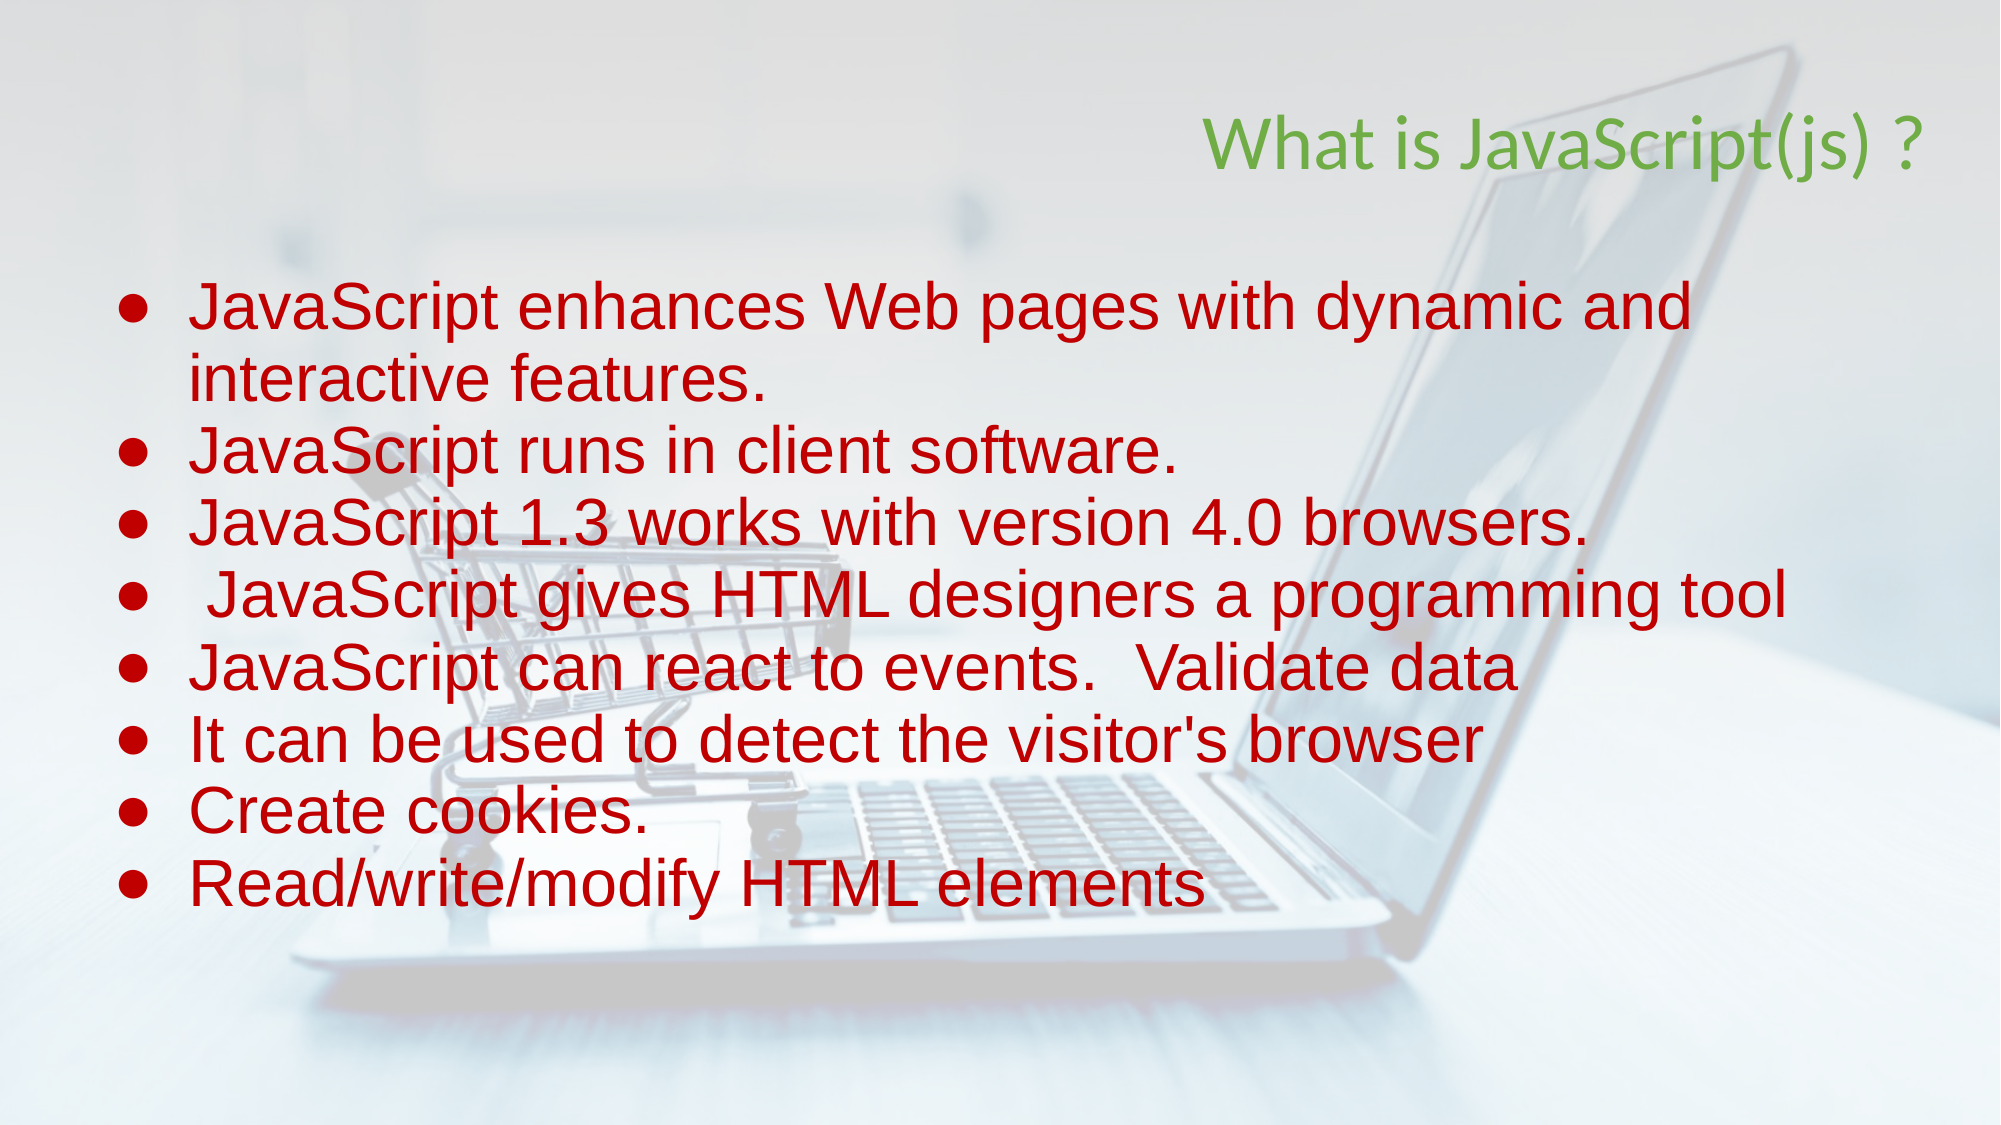

# What is JavaScript(js) ?
JavaScript enhances Web pages with dynamic and interactive features.
JavaScript runs in client software.
JavaScript 1.3 works with version 4.0 browsers.
 JavaScript gives HTML designers a programming tool
JavaScript can react to events.  Validate data
It can be used to detect the visitor's browser
Create cookies.
Read/write/modify HTML elements